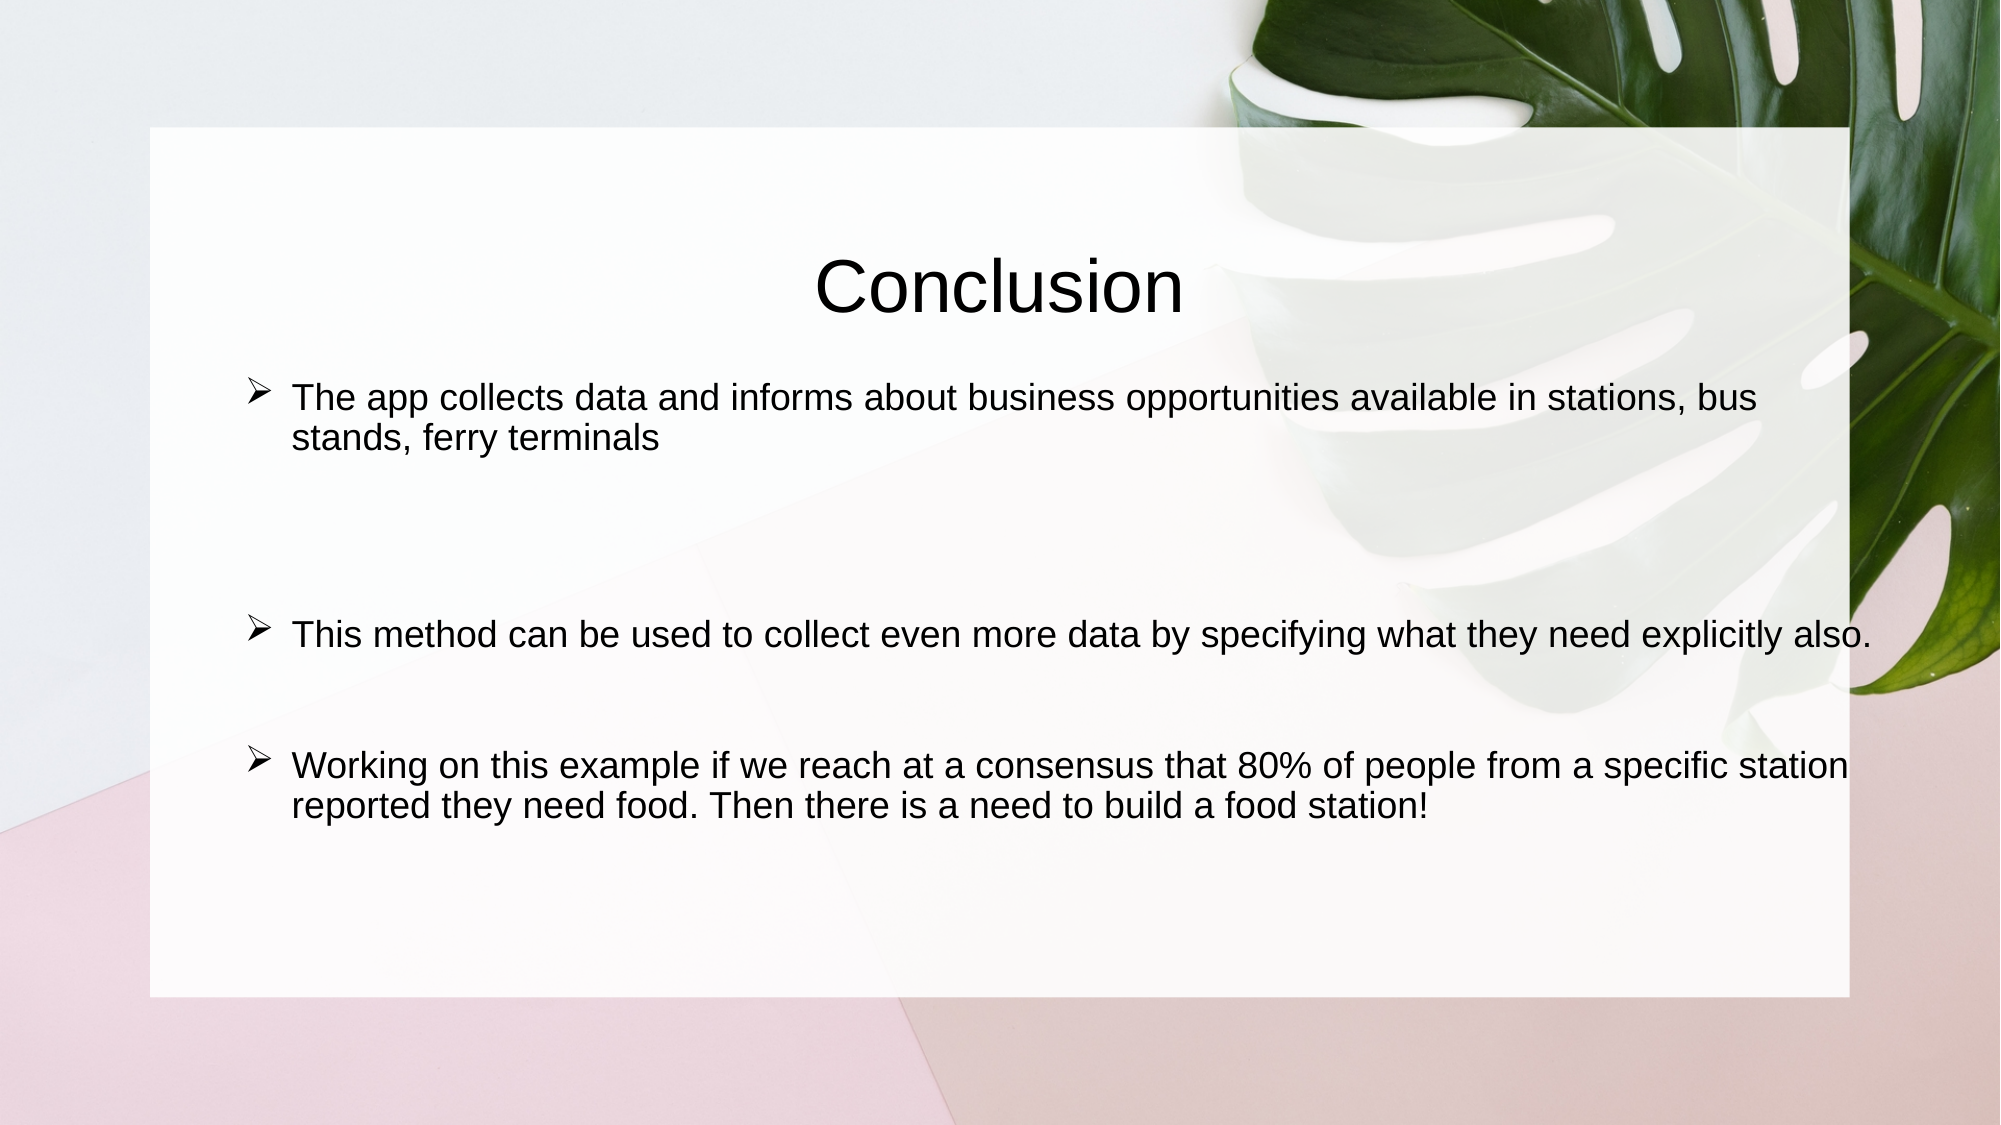

# Conclusion
The app collects data and informs about business opportunities available in stations, bus stands, ferry terminals

This method can be used to collect even more data by specifying what they need explicitly also.

Working on this example if we reach at a consensus that 80% of people from a specific station reported they need food. Then there is a need to build a food station!